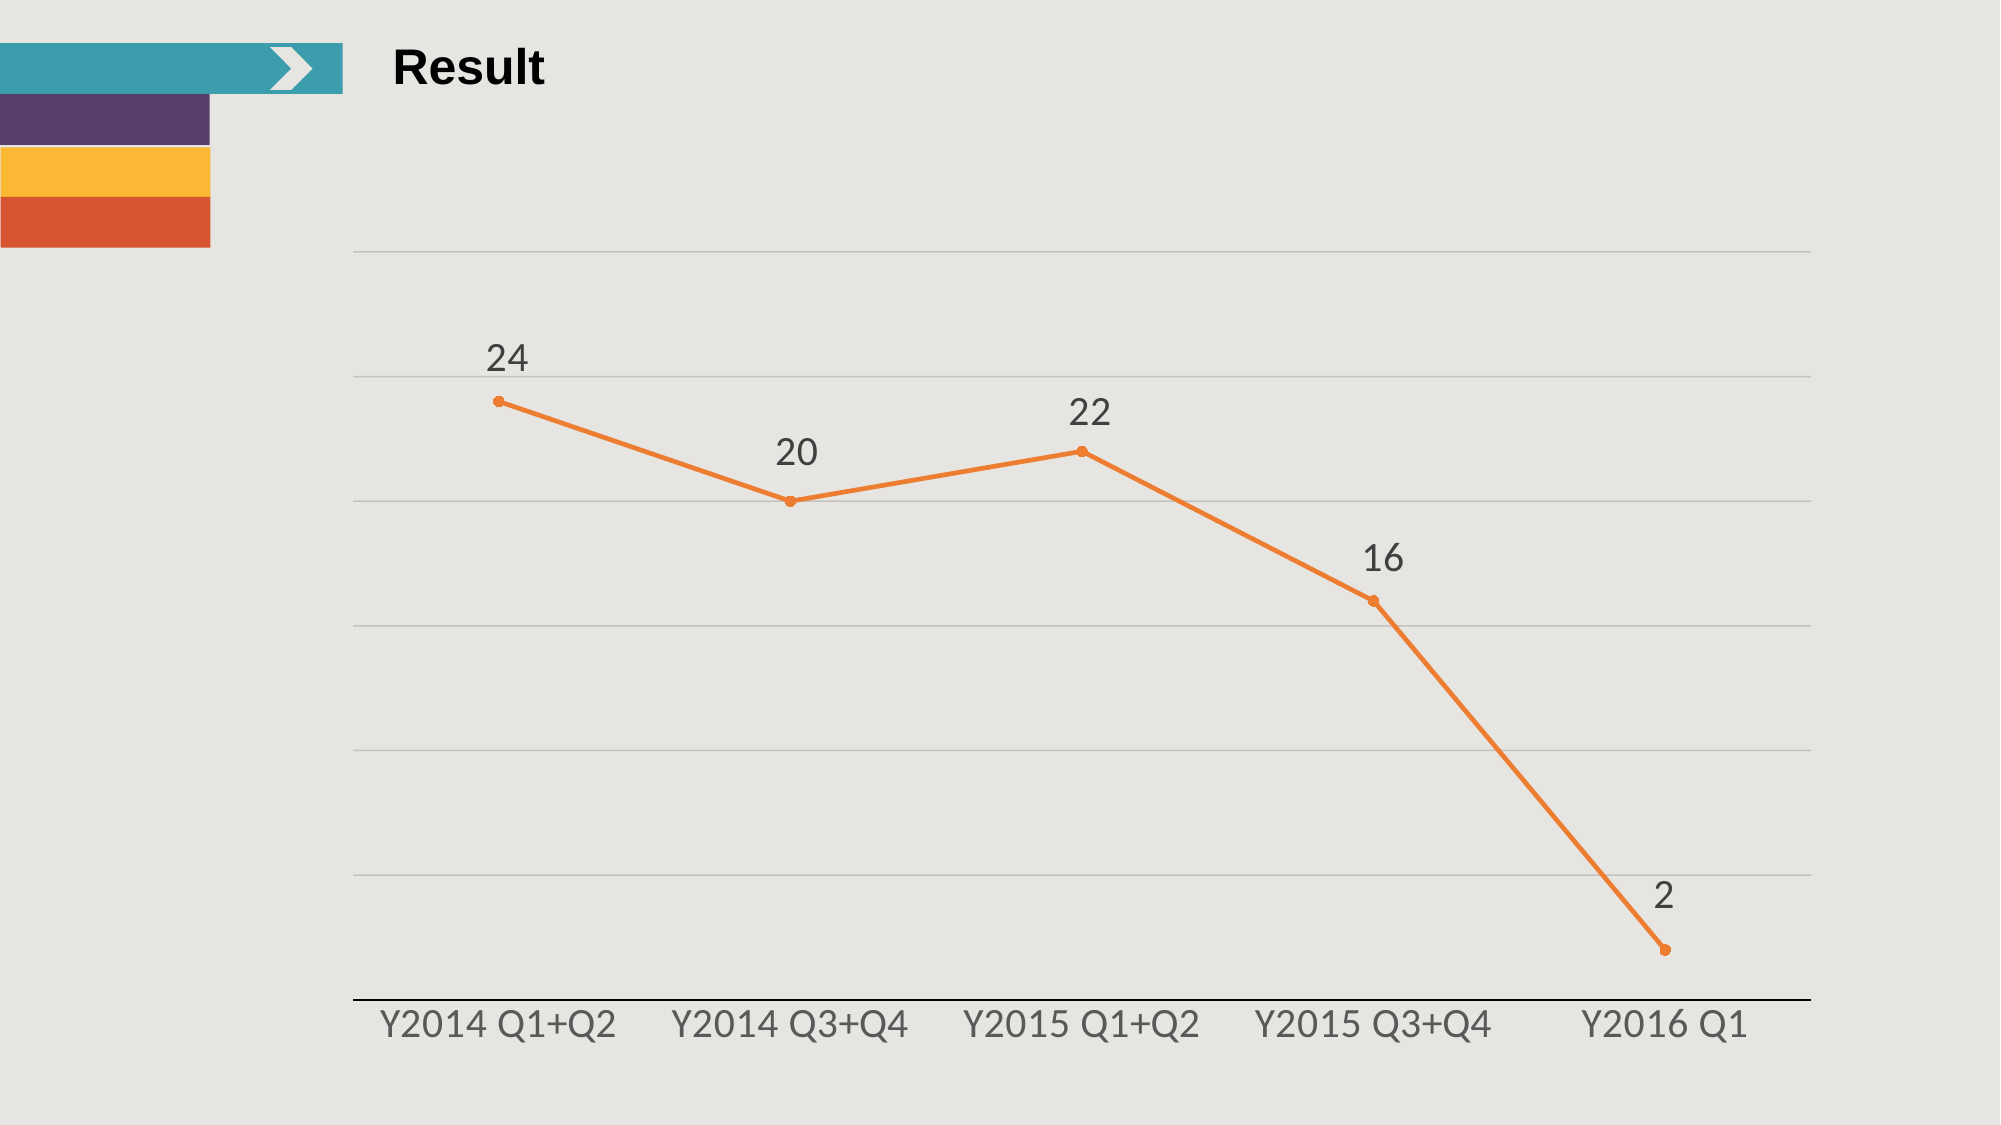

Result

### Chart

| Category |  |
|---|---|
| Y2014 Q1+Q2 | 24.0 |
| Y2014 Q3+Q4 | 20.0 |
| Y2015 Q1+Q2 | 22.0 |
| Y2015 Q3+Q4 | 16.0 |
| Y2016 Q1 | 2.0 |